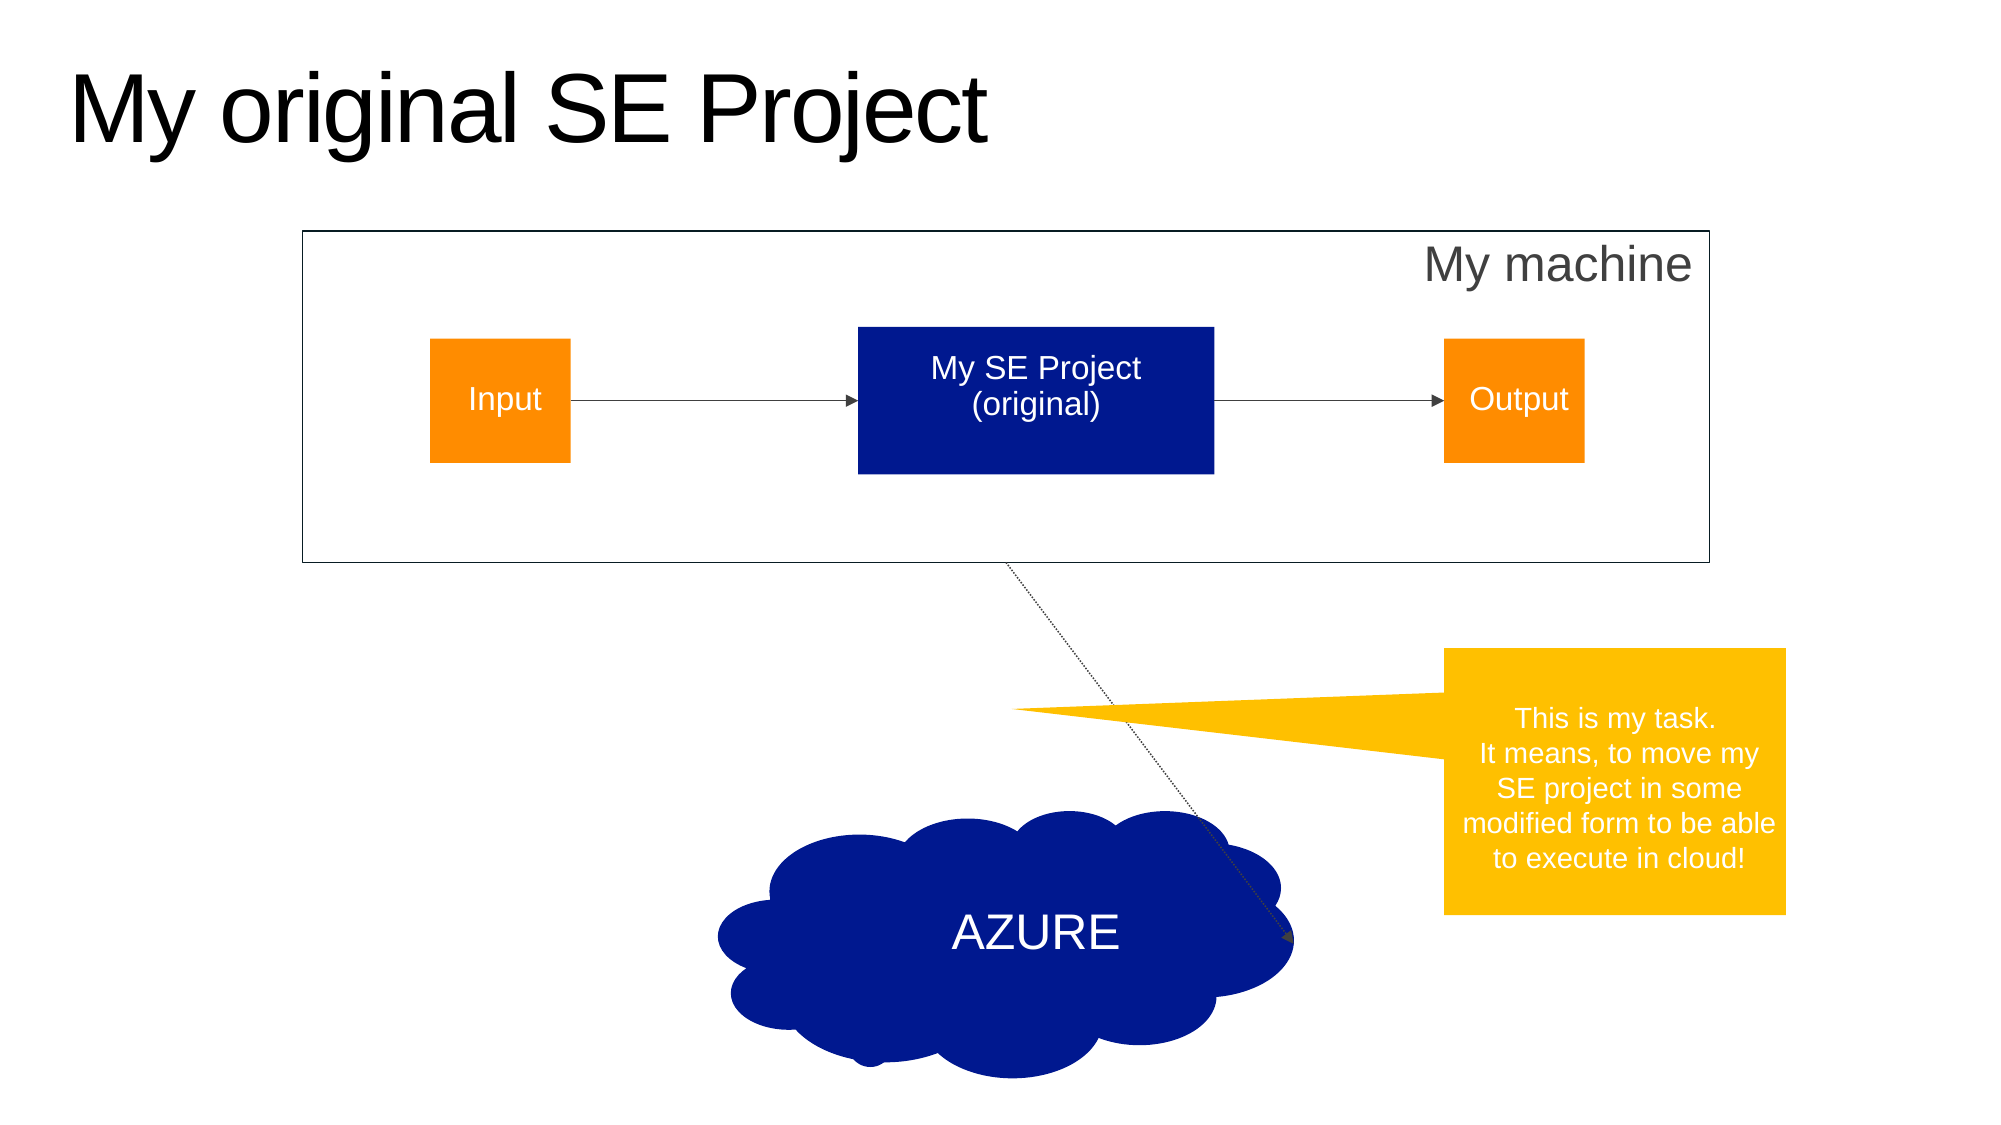

# My original SE Project
My machine

My SE Project
(original)
Input

Output

This is my task.
It means, to move my SE project in some modified form to be able to execute in cloud!

AZURE